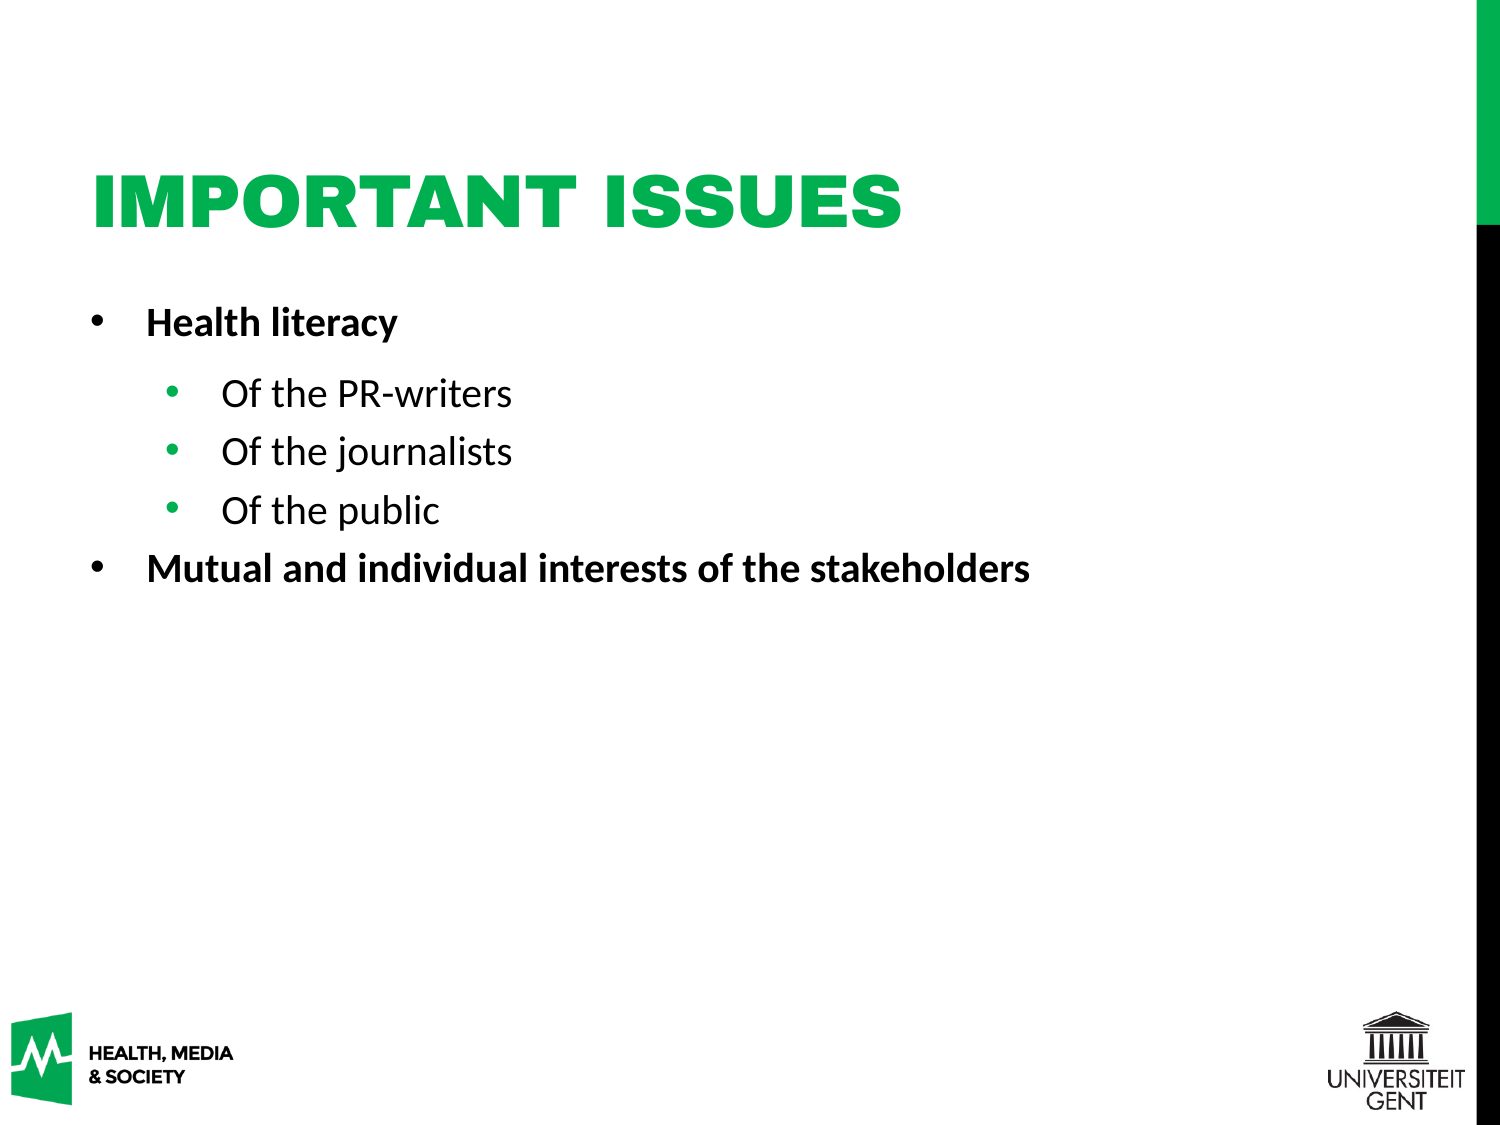

# Important issues
Health literacy
Of the PR-writers
Of the journalists
Of the public
Mutual and individual interests of the stakeholders